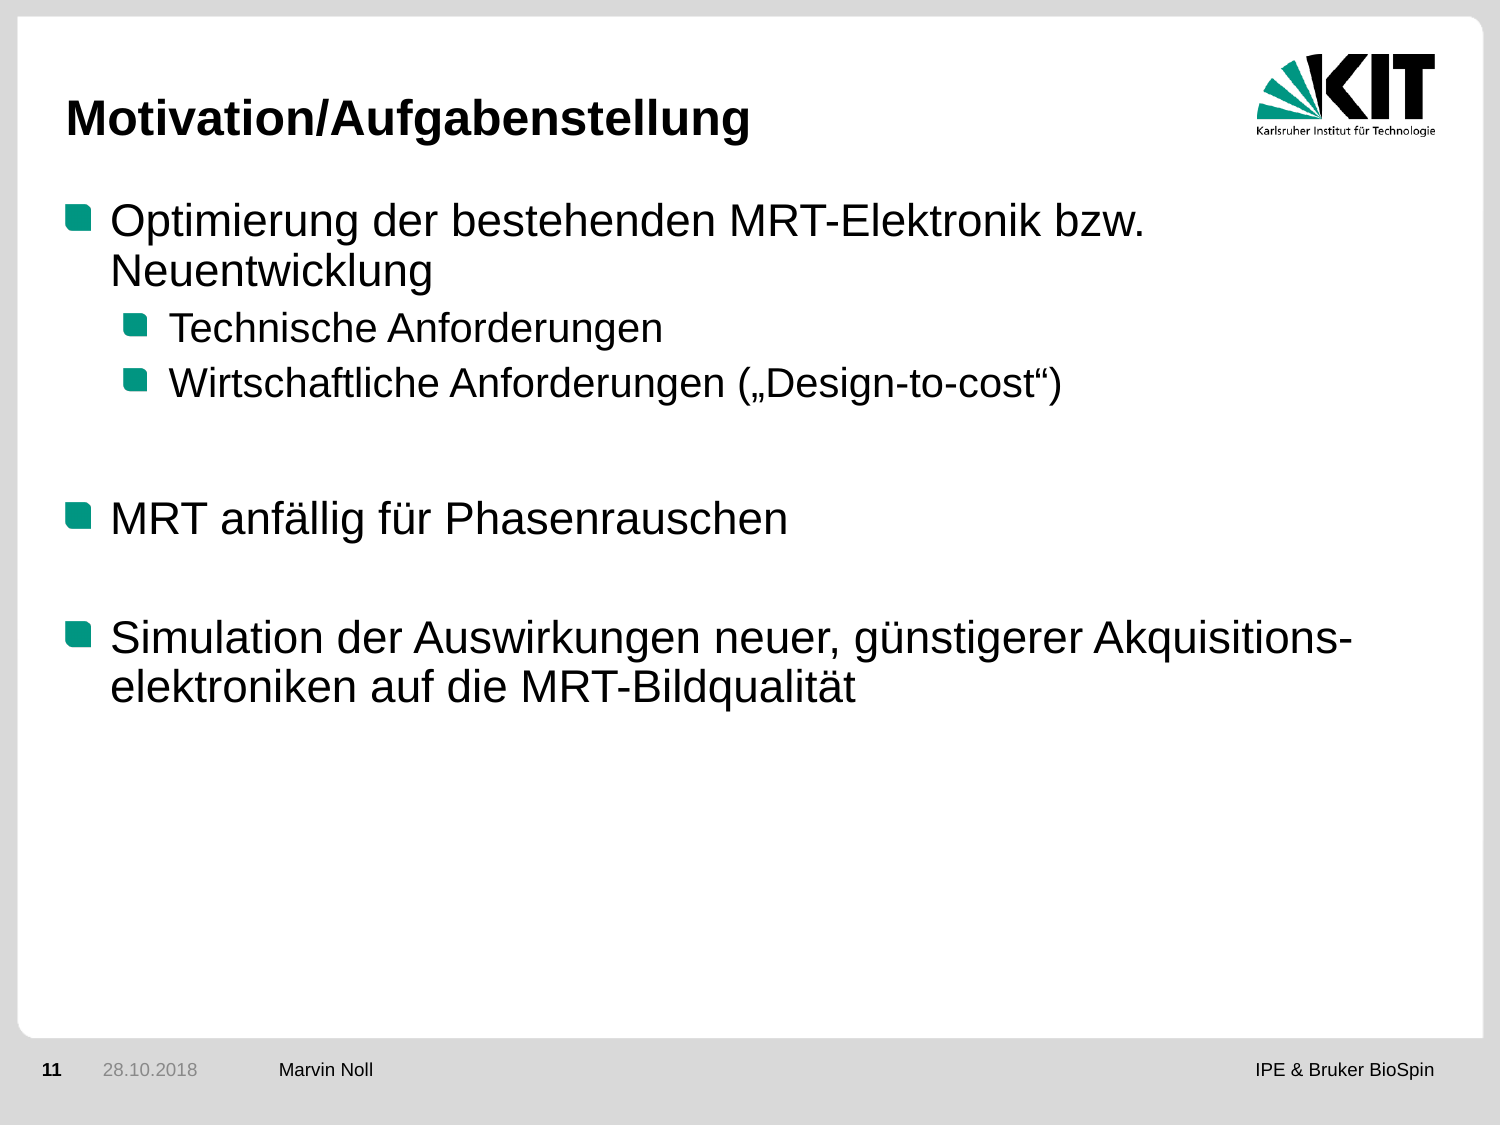

# Motivation/Aufgabenstellung
Optimierung der bestehenden MRT-Elektronik bzw. Neuentwicklung
Technische Anforderungen
Wirtschaftliche Anforderungen („Design-to-cost“)

MRT anfällig für Phasenrauschen

Simulation der Auswirkungen neuer, günstigerer Akquisitions- elektroniken auf die MRT-Bildqualität
11
28.10.2018